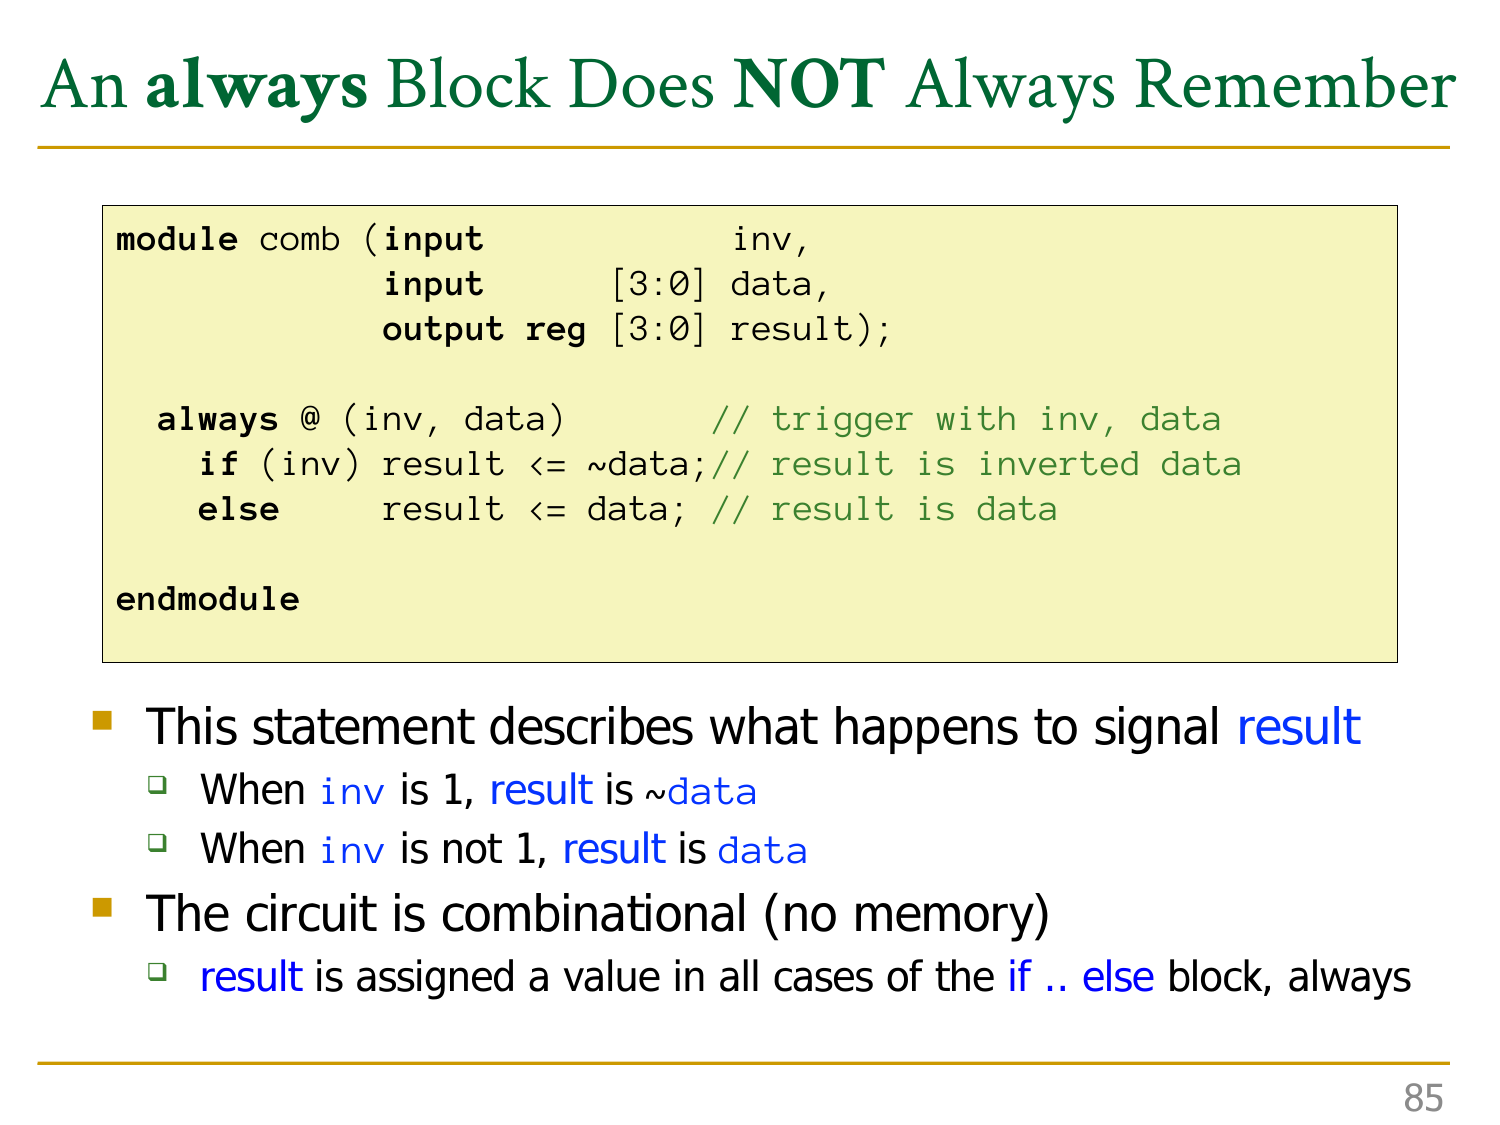

# An always Block Does NOT Always Remember
module comb (input            inv,
             input      [3:0] data,
             output reg [3:0] result);

  always @ (inv, data)       // trigger with inv, data
    if (inv) result <= ~data;// result is inverted data
    else     result <= data; // result is data

endmodule

This statement describes what happens to signal result
When inv is 1, result is ~data
When inv is not 1, result is data
The circuit is combinational (no memory)
result is assigned a value in all cases of the if .. else block, always
85